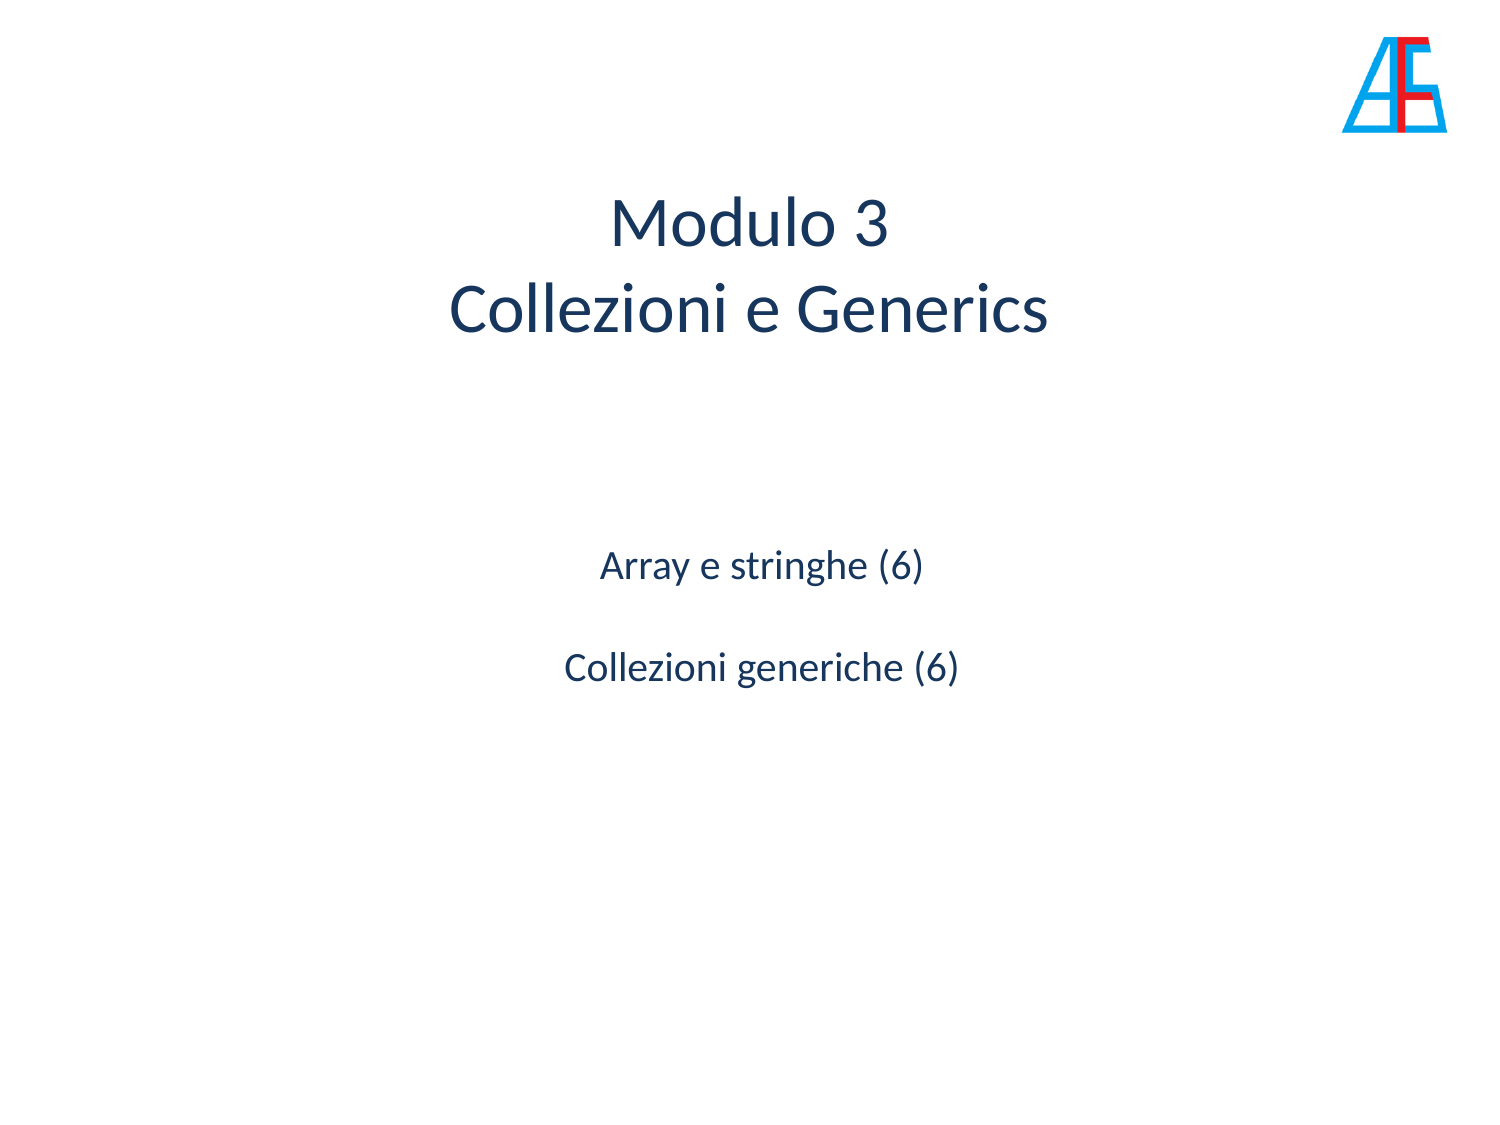

# Modulo 3 Collezioni e Generics
Array e stringhe (6)
Collezioni generiche (6)